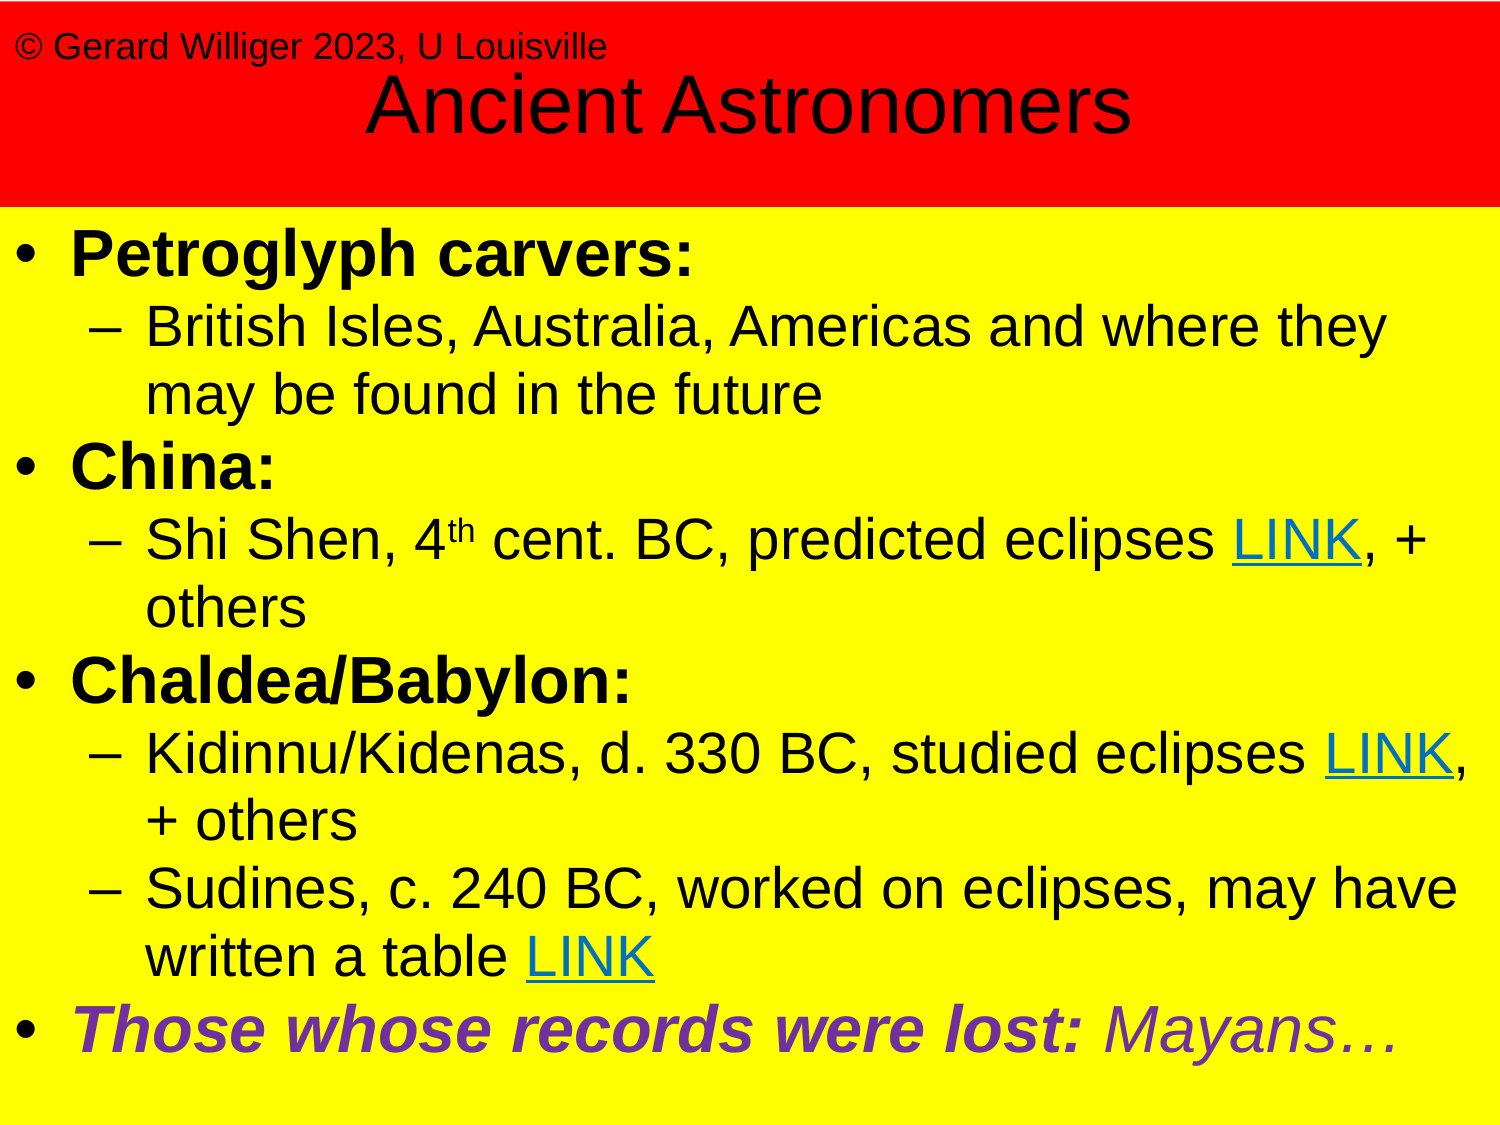

# Ancient Astronomers
© Gerard Williger 2023, U Louisville
Petroglyph carvers:
British Isles, Australia, Americas and where they may be found in the future
China:
Shi Shen, 4th cent. BC, predicted eclipses LINK, + others
Chaldea/Babylon:
Kidinnu/Kidenas, d. 330 BC, studied eclipses LINK, + others
Sudines, c. 240 BC, worked on eclipses, may have written a table LINK
Those whose records were lost: Mayans…